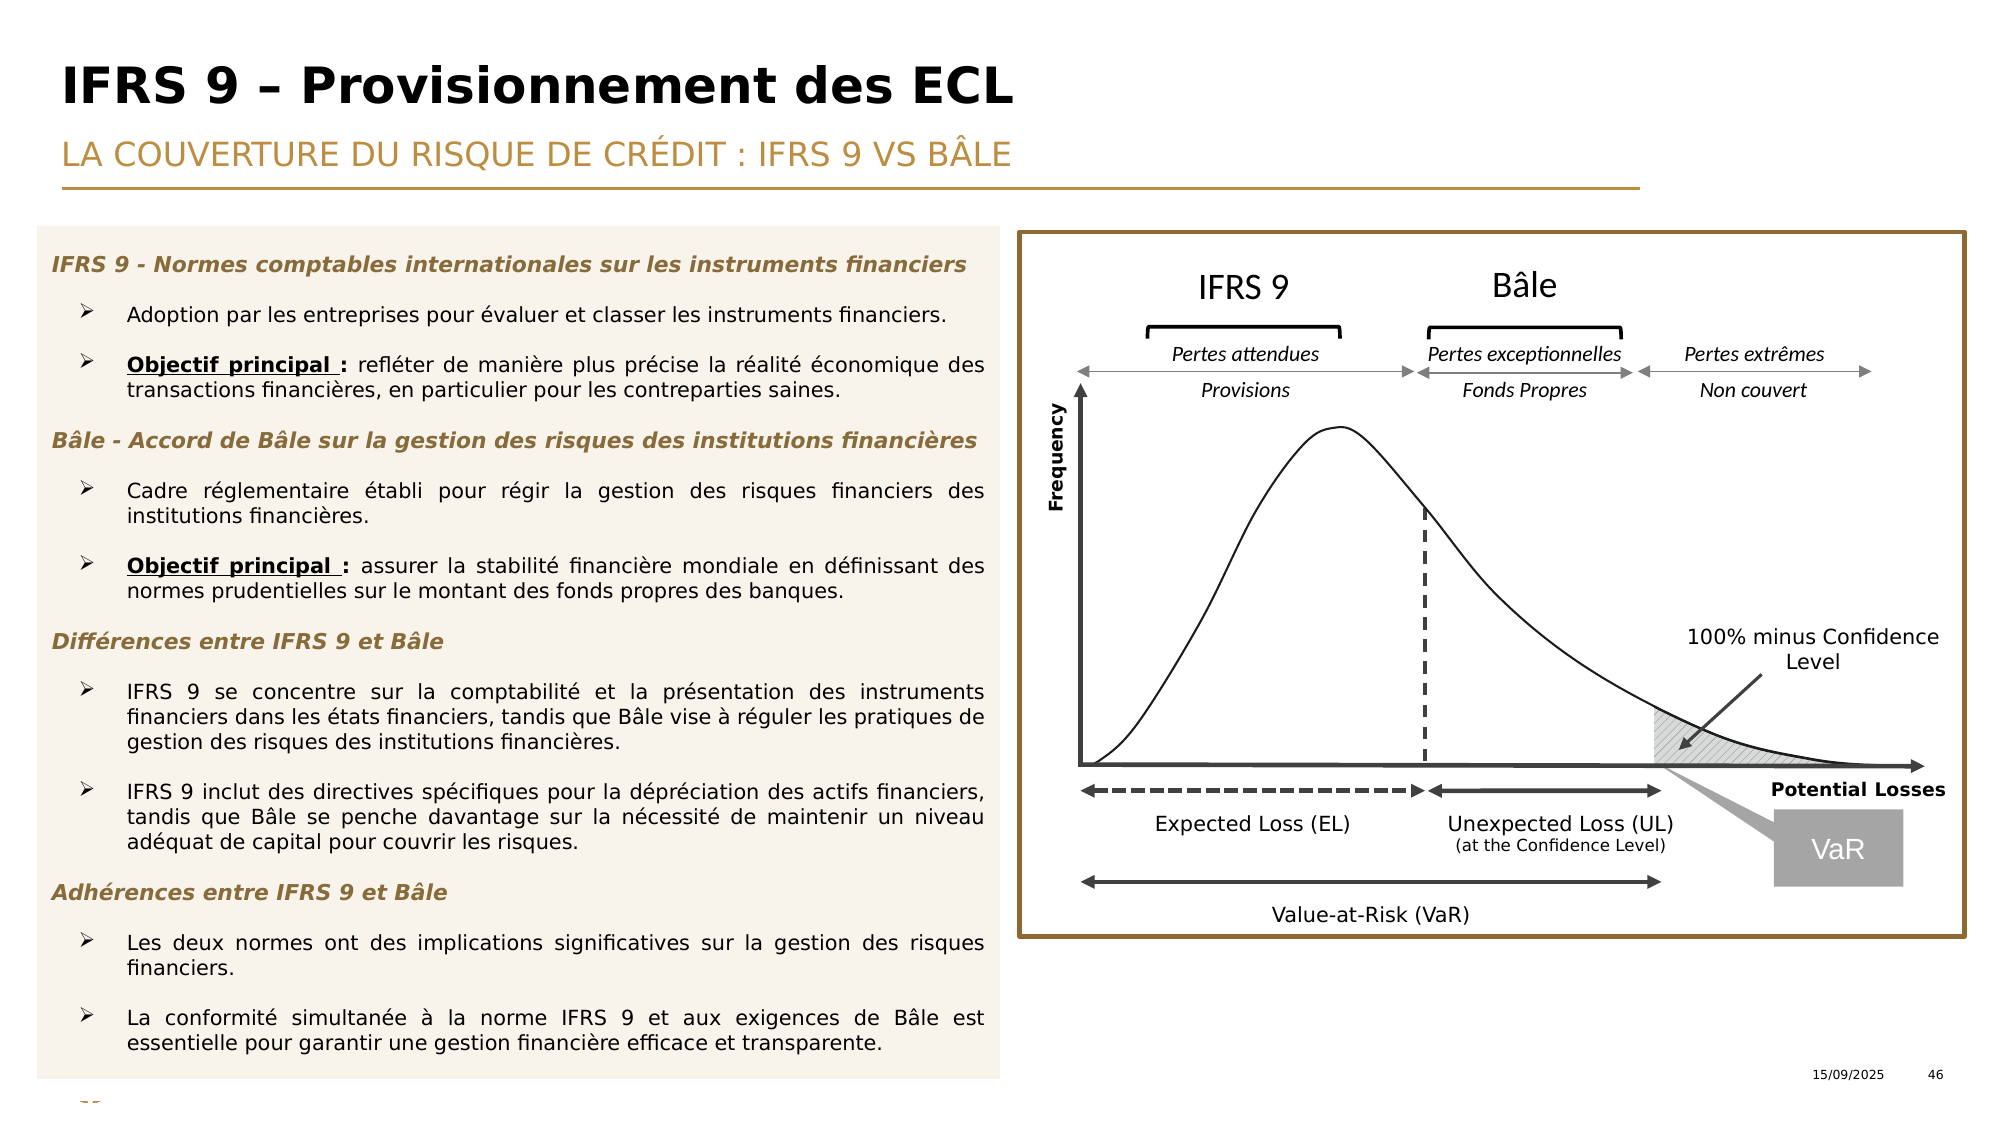

# IFRS 9 – Provisionnement des ECL
La couverture du risque de crédit : IFRS 9 vs BÂle

IFRS 9 - Normes comptables internationales sur les instruments financiers

Adoption par les entreprises pour évaluer et classer les instruments financiers.

Objectif principal : refléter de manière plus précise la réalité économique des transactions financières, en particulier pour les contreparties saines.

Bâle - Accord de Bâle sur la gestion des risques des institutions financières

Cadre réglementaire établi pour régir la gestion des risques financiers des institutions financières.

Objectif principal : assurer la stabilité financière mondiale en définissant des normes prudentielles sur le montant des fonds propres des banques.

Différences entre IFRS 9 et Bâle

IFRS 9 se concentre sur la comptabilité et la présentation des instruments financiers dans les états financiers, tandis que Bâle vise à réguler les pratiques de gestion des risques des institutions financières.

IFRS 9 inclut des directives spécifiques pour la dépréciation des actifs financiers, tandis que Bâle se penche davantage sur la nécessité de maintenir un niveau adéquat de capital pour couvrir les risques.

Adhérences entre IFRS 9 et Bâle

Les deux normes ont des implications significatives sur la gestion des risques financiers.

La conformité simultanée à la norme IFRS 9 et aux exigences de Bâle est essentielle pour garantir une gestion financière efficace et transparente.

Bâle
IFRS 9
Pertes extrêmes
Pertes exceptionnelles
Pertes attendues
Provisions
Non couvert
Fonds Propres

Frequency
Potential Losses
Unexpected Loss (UL)
(at the Confidence Level)
Expected Loss (EL)
Value-at-Risk (VaR)

100% minus Confidence Level
VaR